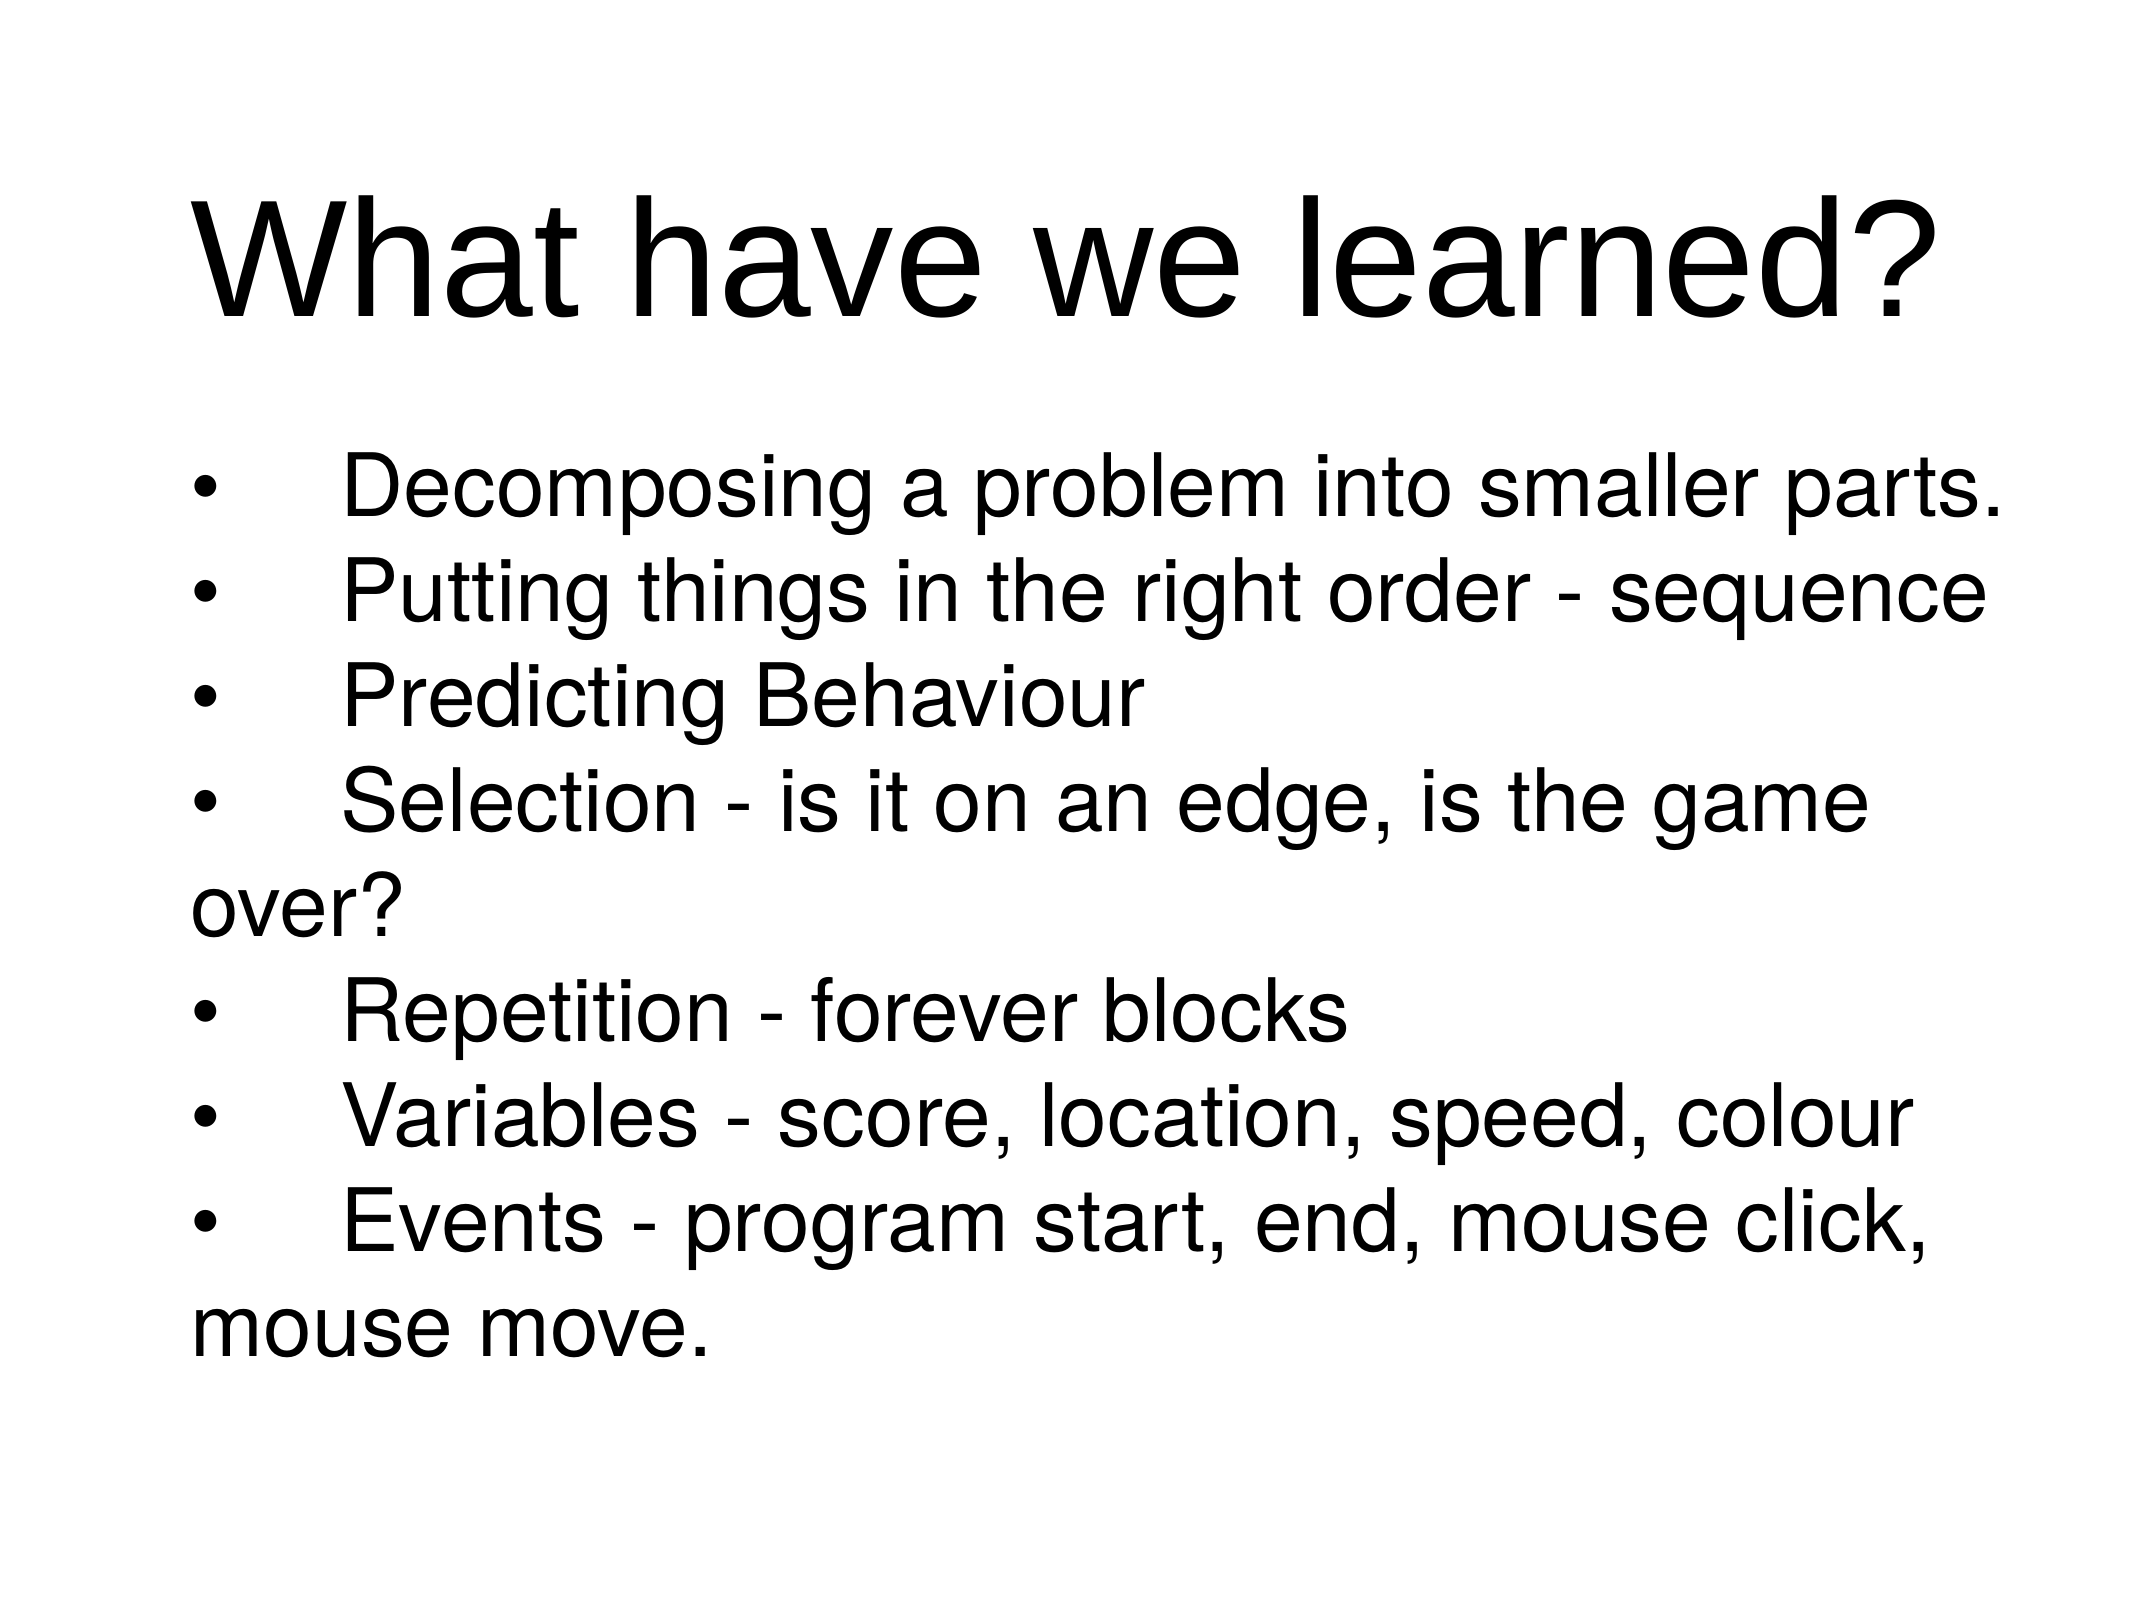

# What have we learned?
	•	Decomposing a problem into smaller parts.
	•	Putting things in the right order - sequence
	•	Predicting Behaviour
	•	Selection - is it on an edge, is the game over?
	•	Repetition - forever blocks
	•	Variables - score, location, speed, colour
	•	Events - program start, end, mouse click, mouse move.